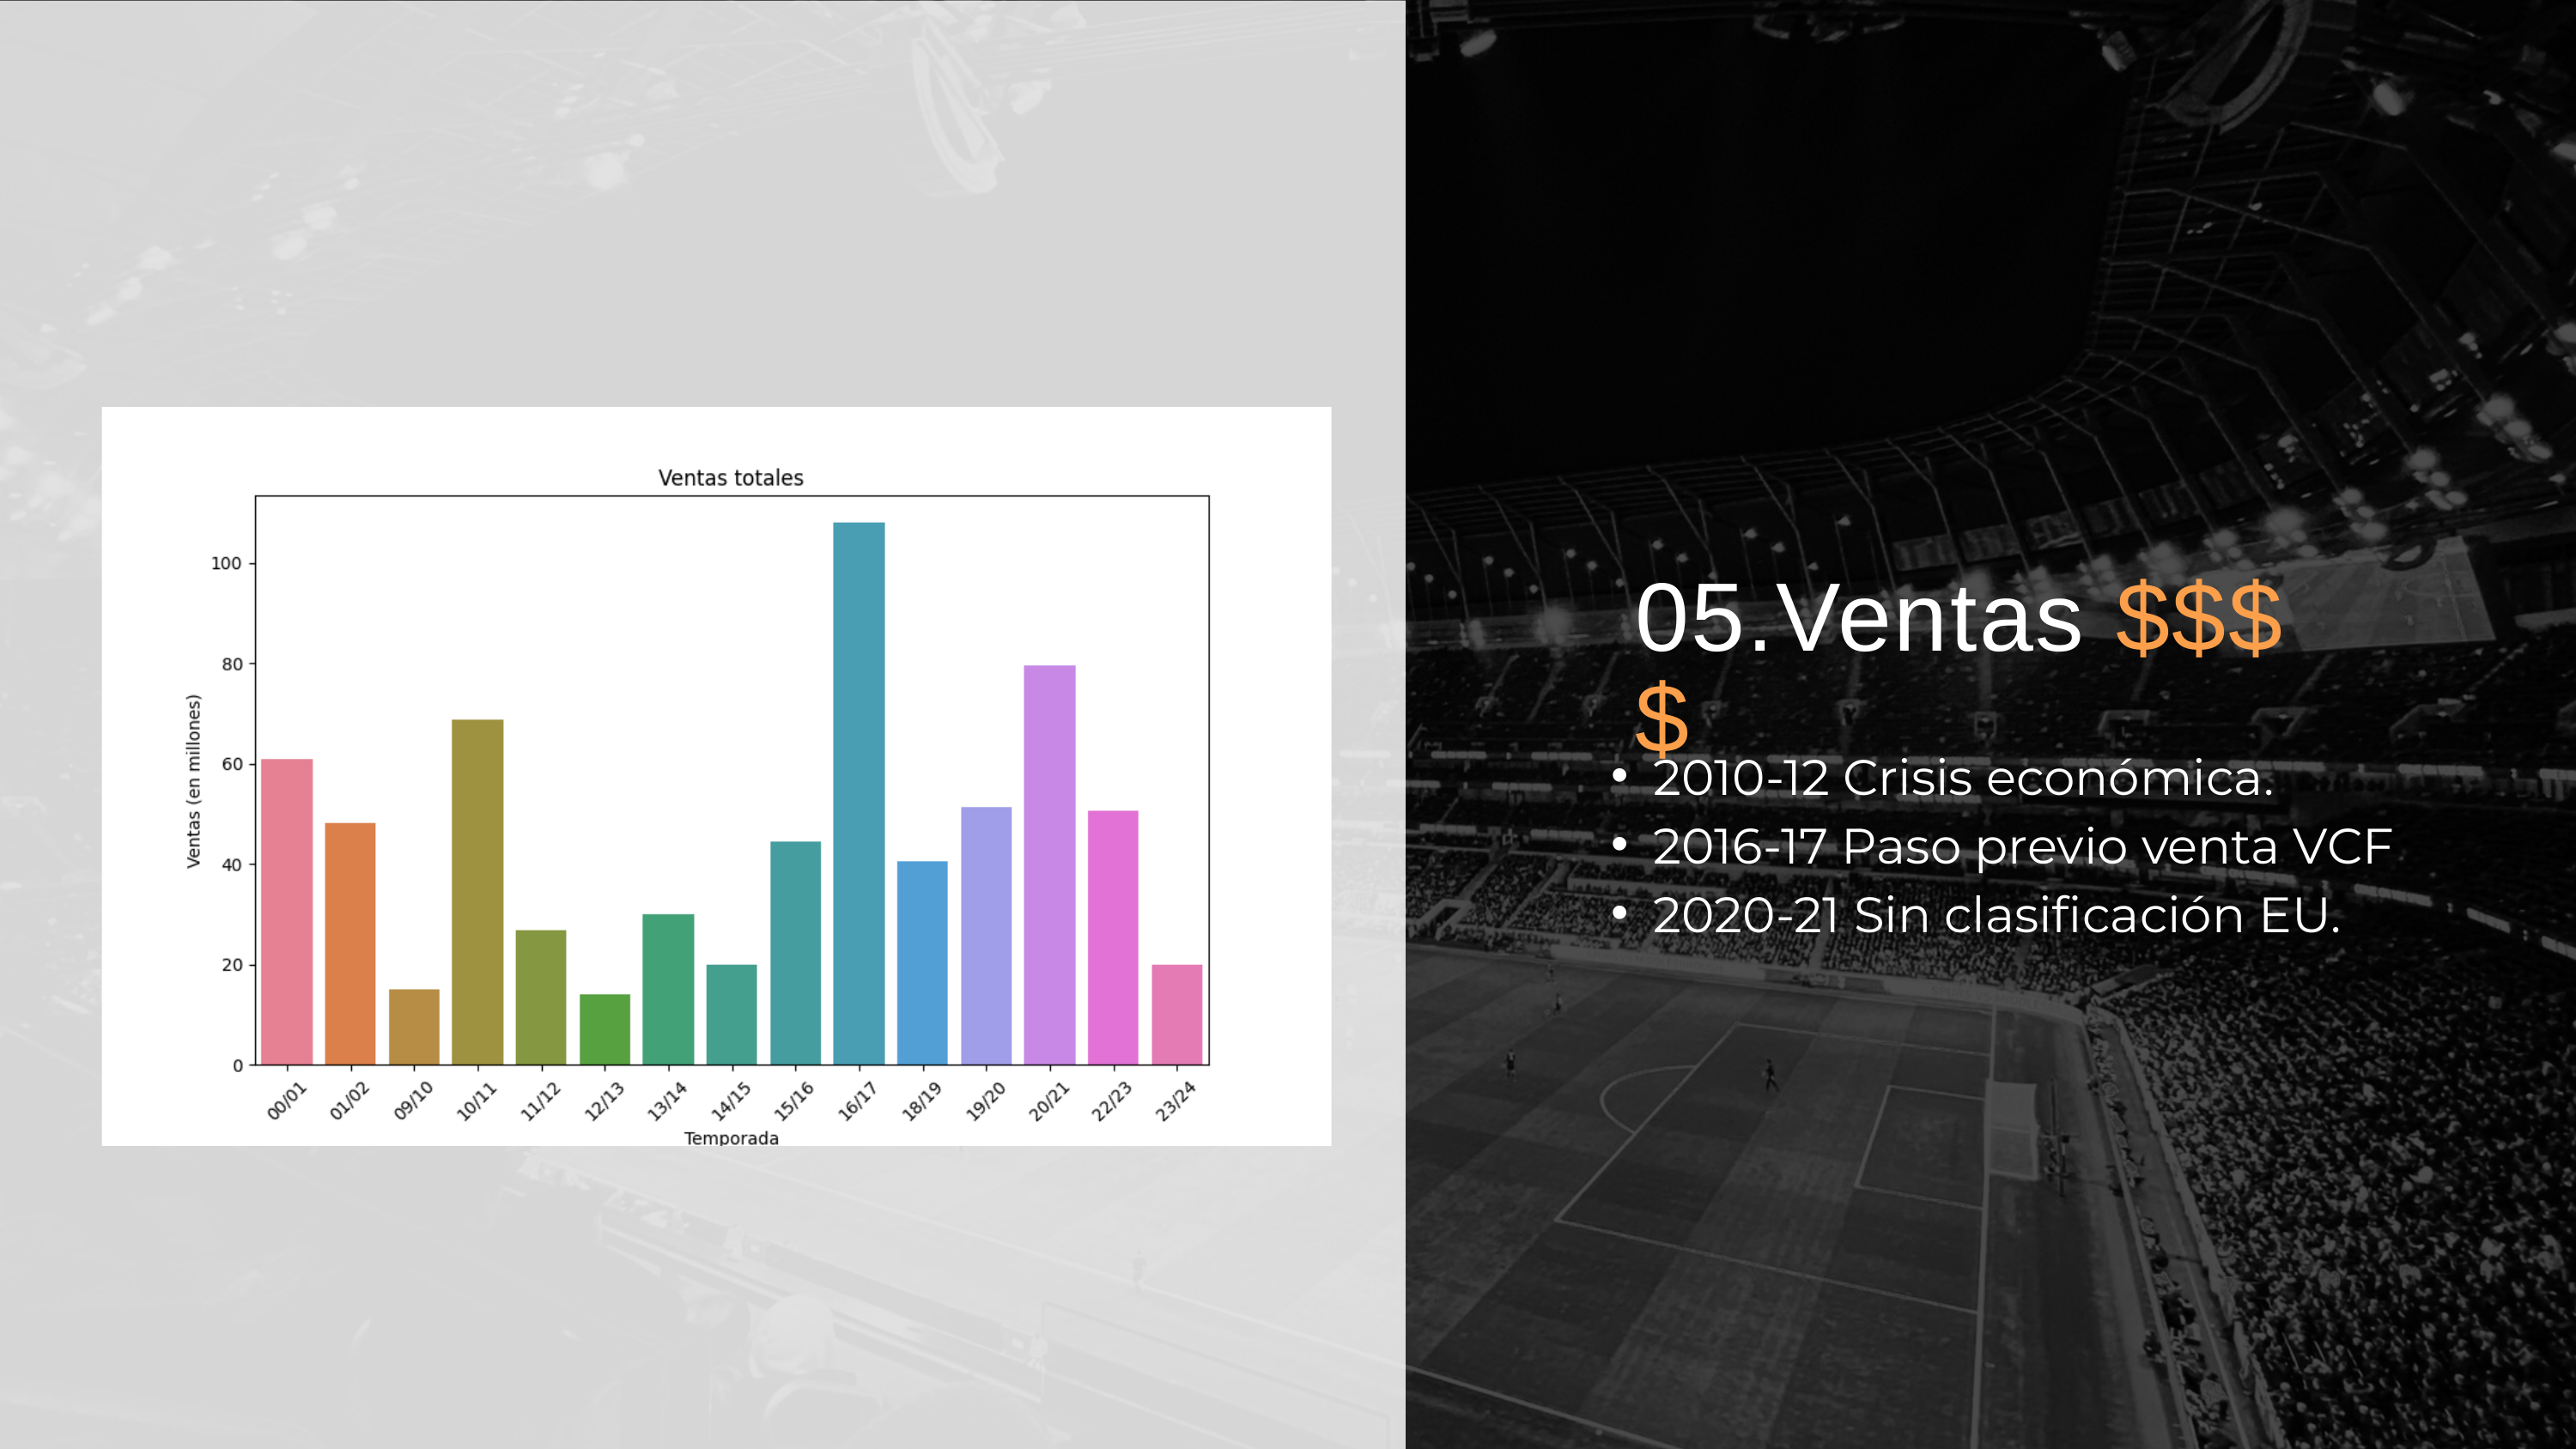

05.Ventas $$$$

2010-12 Crisis económica.
2016-17 Paso previo venta VCF
2020-21 Sin clasificación EU.